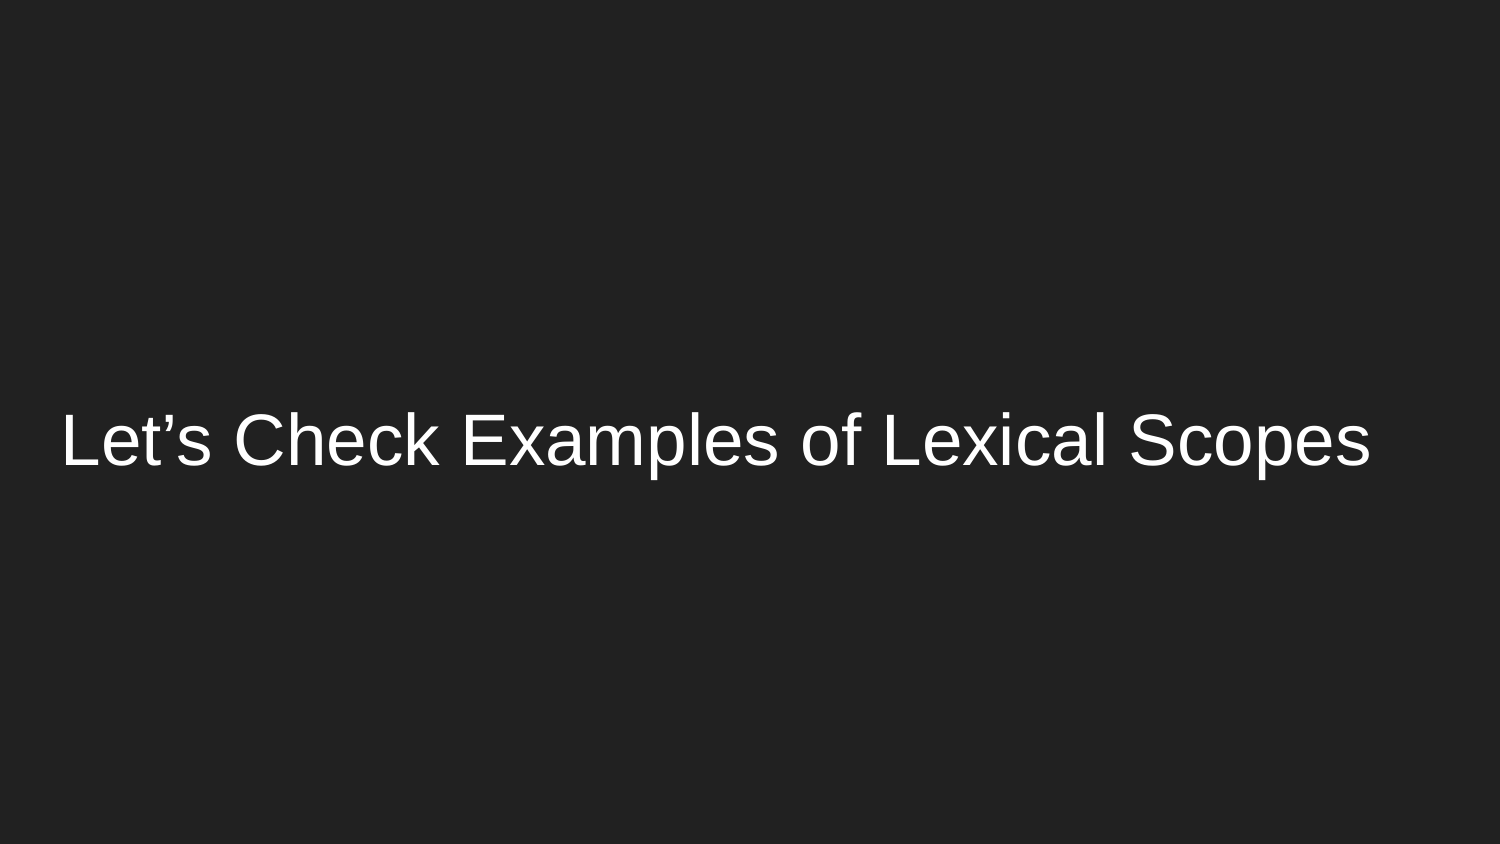

# Let’s Check Examples of Lexical Scopes